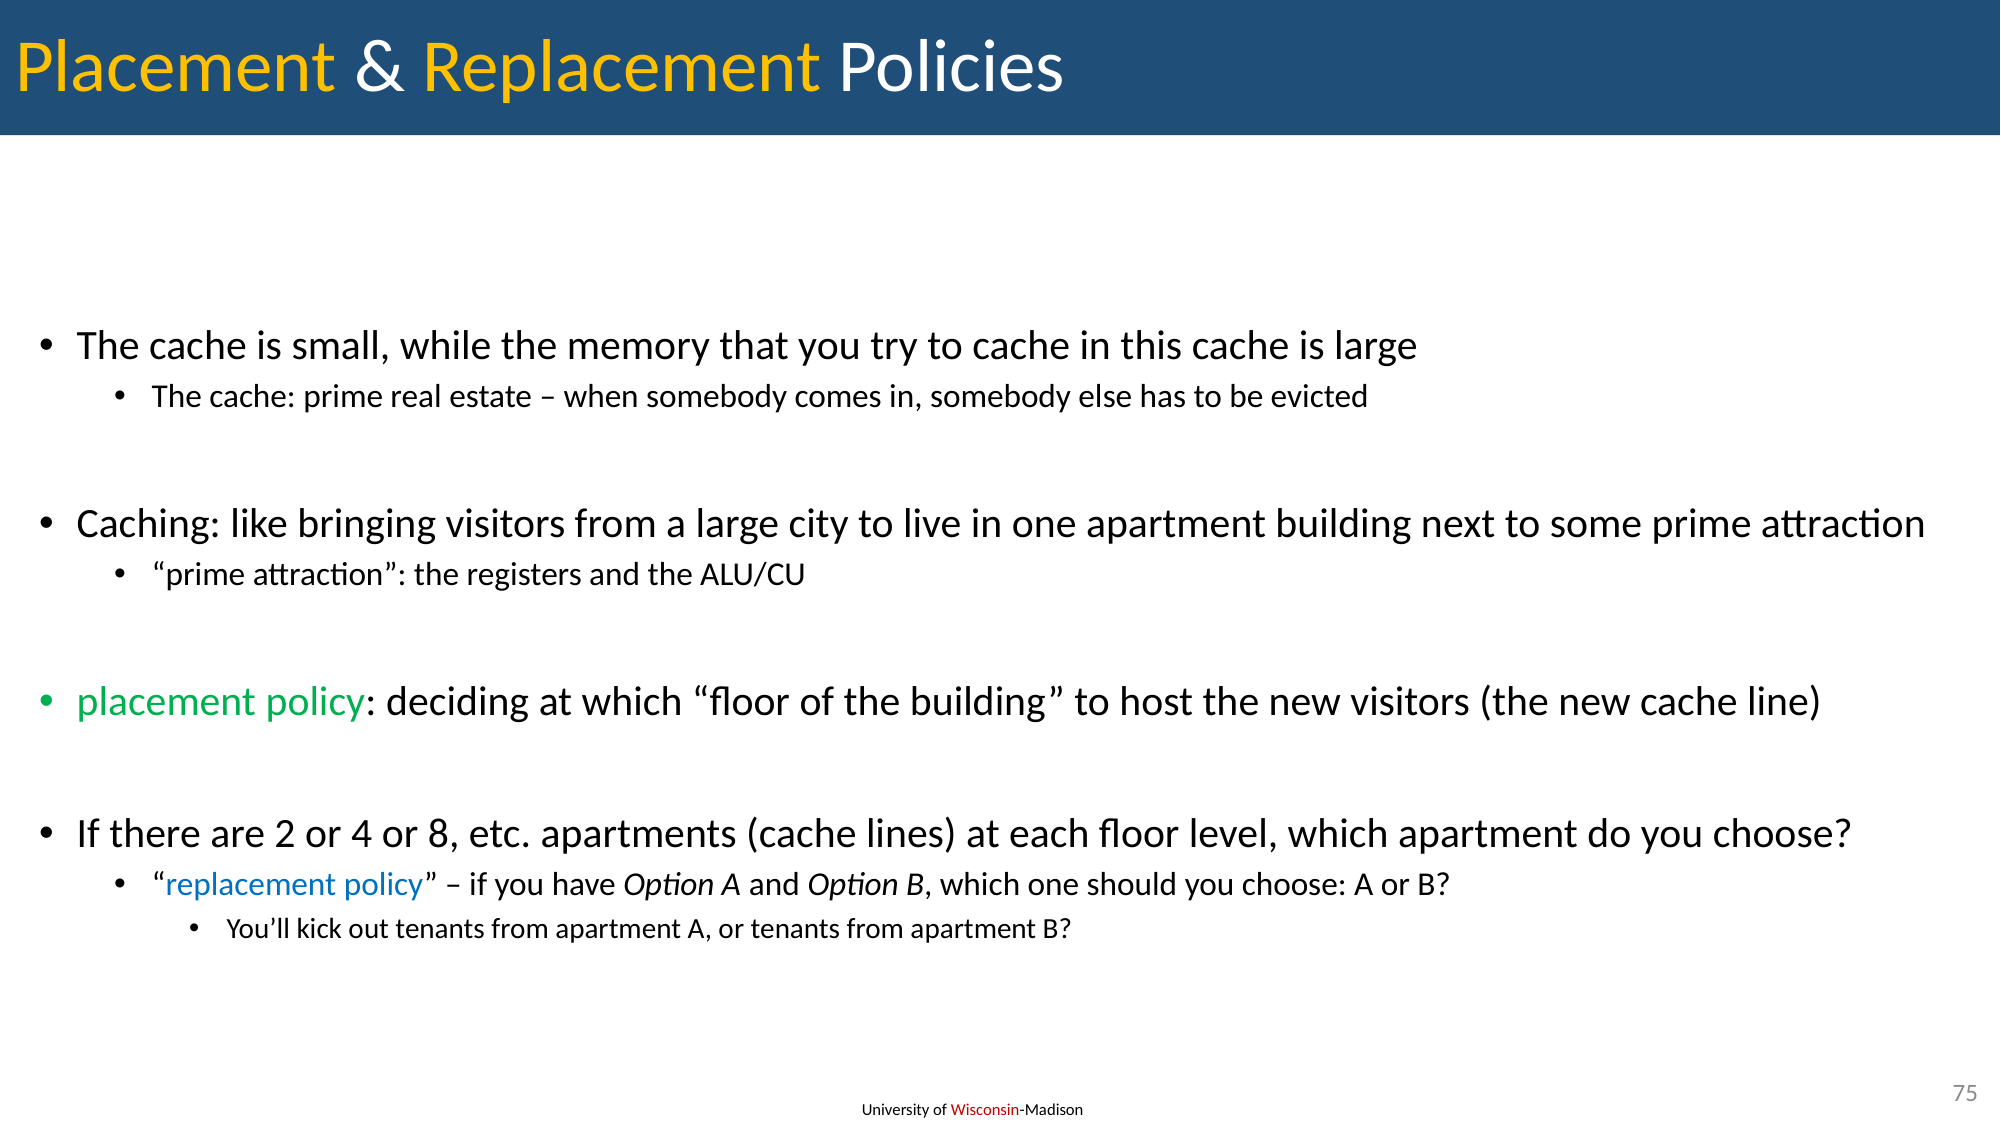

# Placement & Replacement Policies

The cache is small, while the memory that you try to cache in this cache is large
The cache: prime real estate – when somebody comes in, somebody else has to be evicted

Caching: like bringing visitors from a large city to live in one apartment building next to some prime attraction
“prime attraction”: the registers and the ALU/CU

placement policy: deciding at which “floor of the building” to host the new visitors (the new cache line)

If there are 2 or 4 or 8, etc. apartments (cache lines) at each floor level, which apartment do you choose?
“replacement policy” – if you have Option A and Option B, which one should you choose: A or B?
You’ll kick out tenants from apartment A, or tenants from apartment B?

75